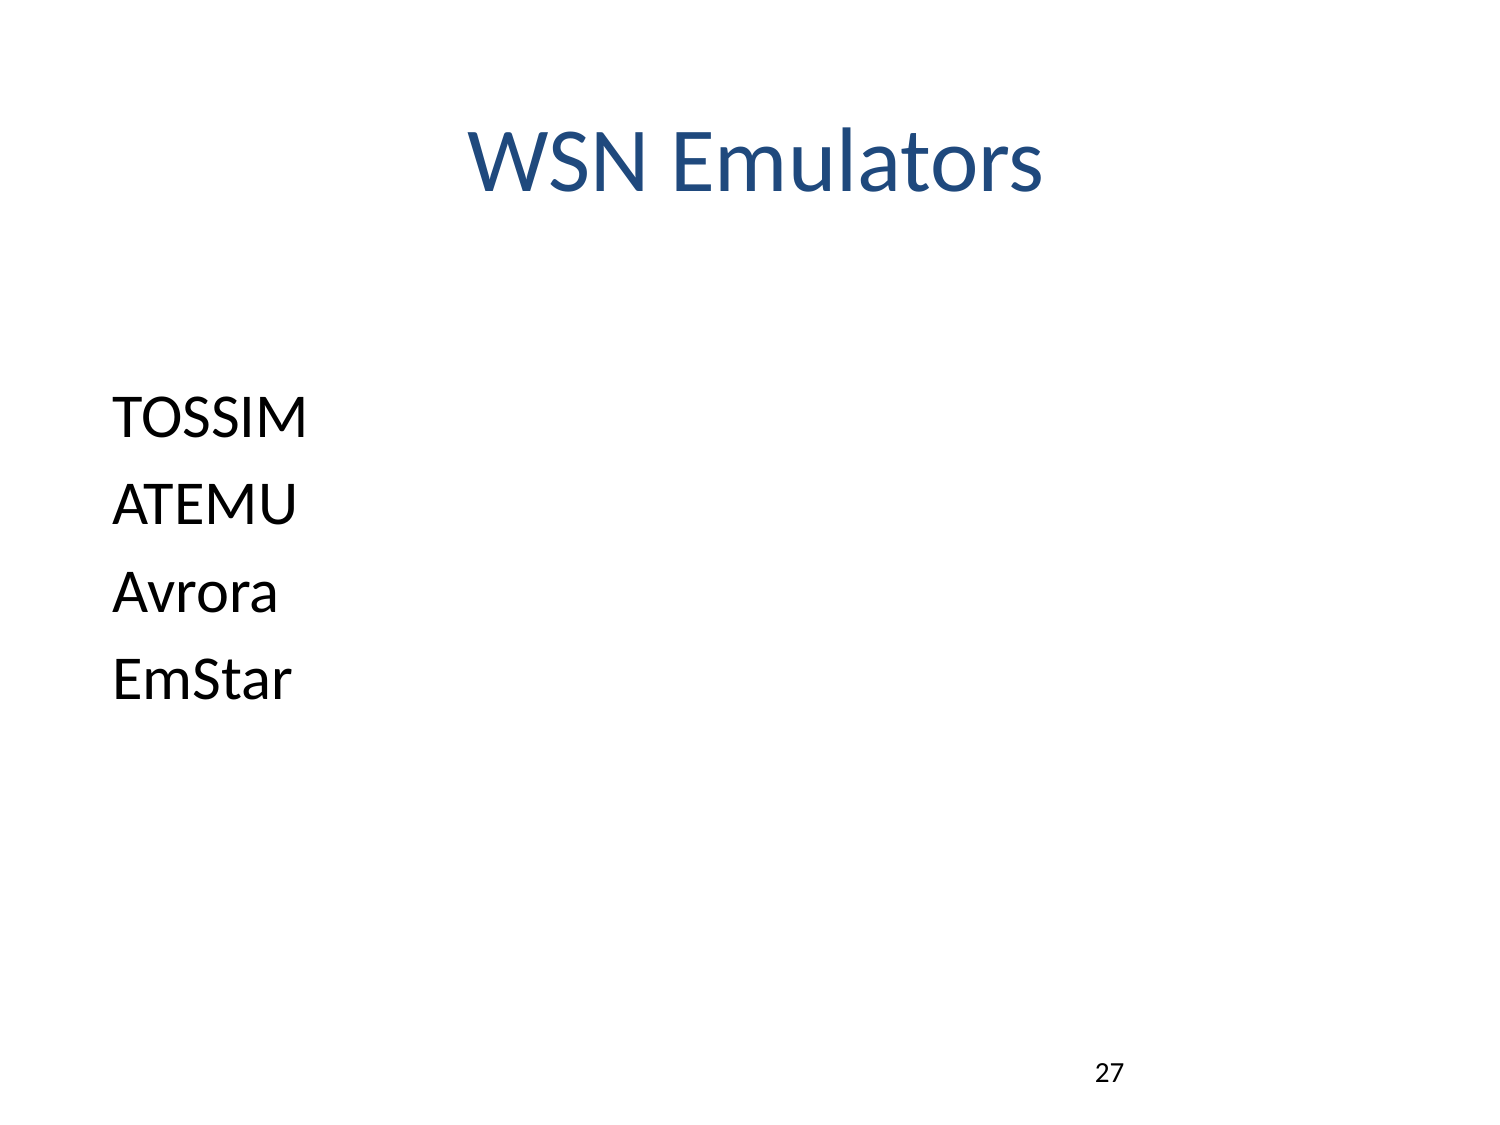

# WSN Emulators

TOSSIM
ATEMU
Avrora
EmStar
27